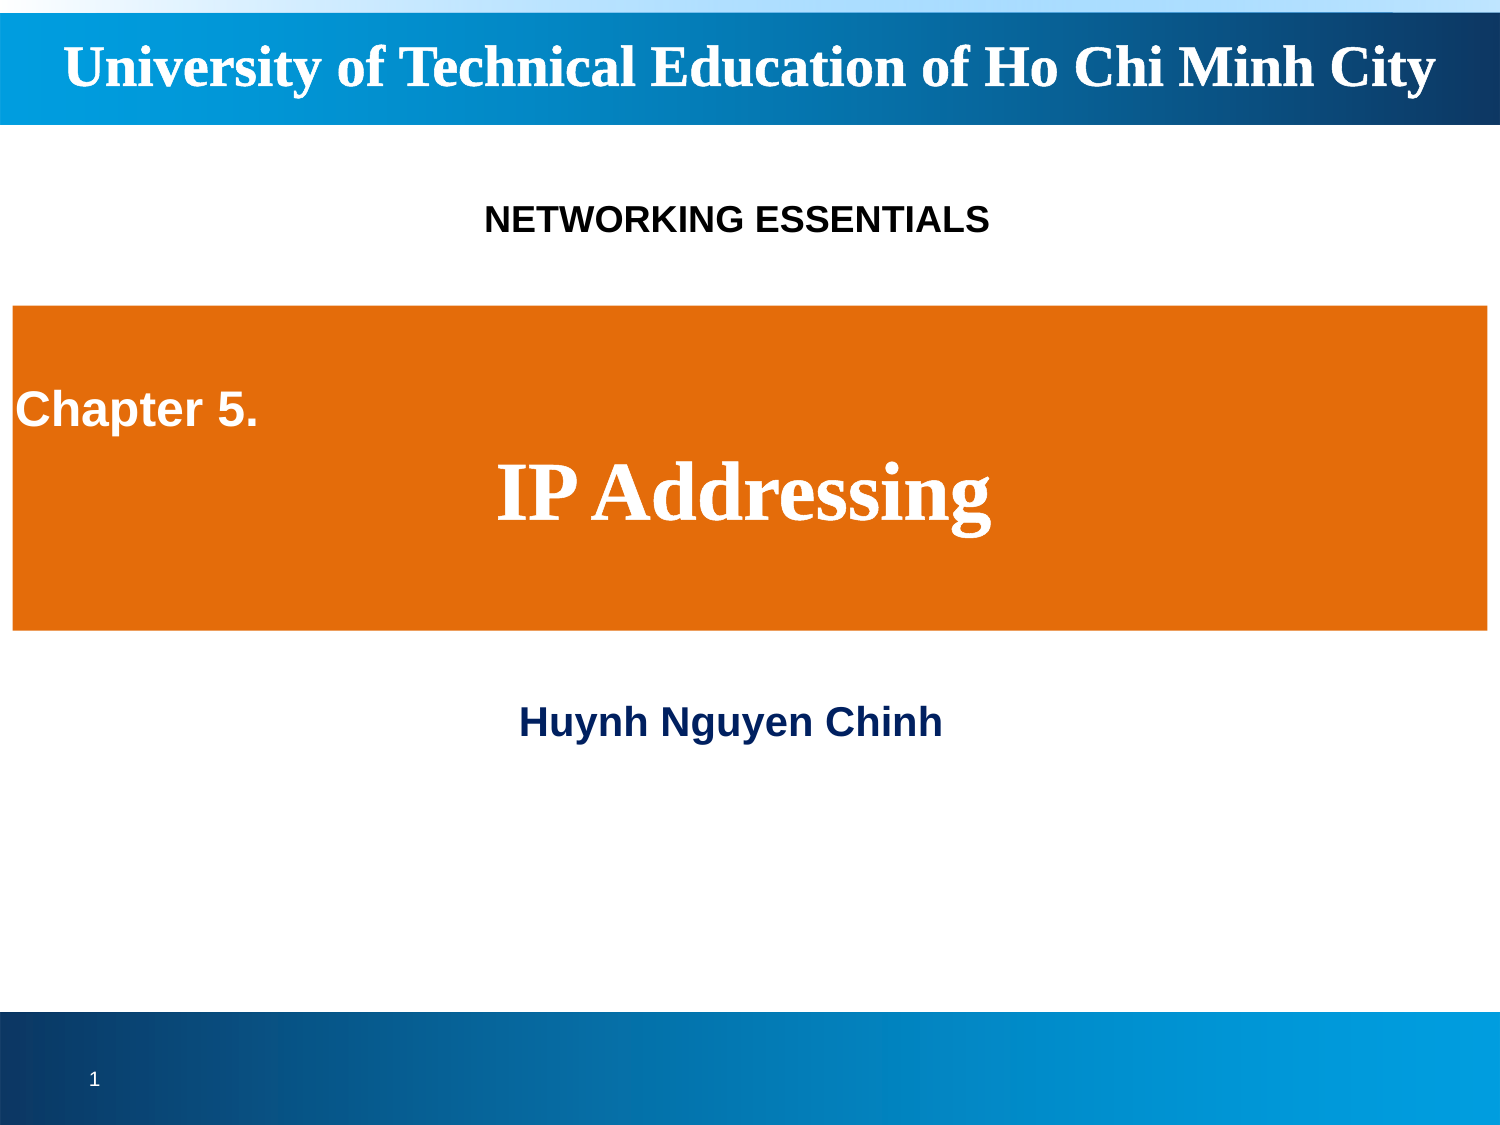

University of Technical Education of Ho Chi Minh City

NETWORKING ESSENTIALS
Chapter 5.
IP Addressing

Huynh Nguyen Chinh